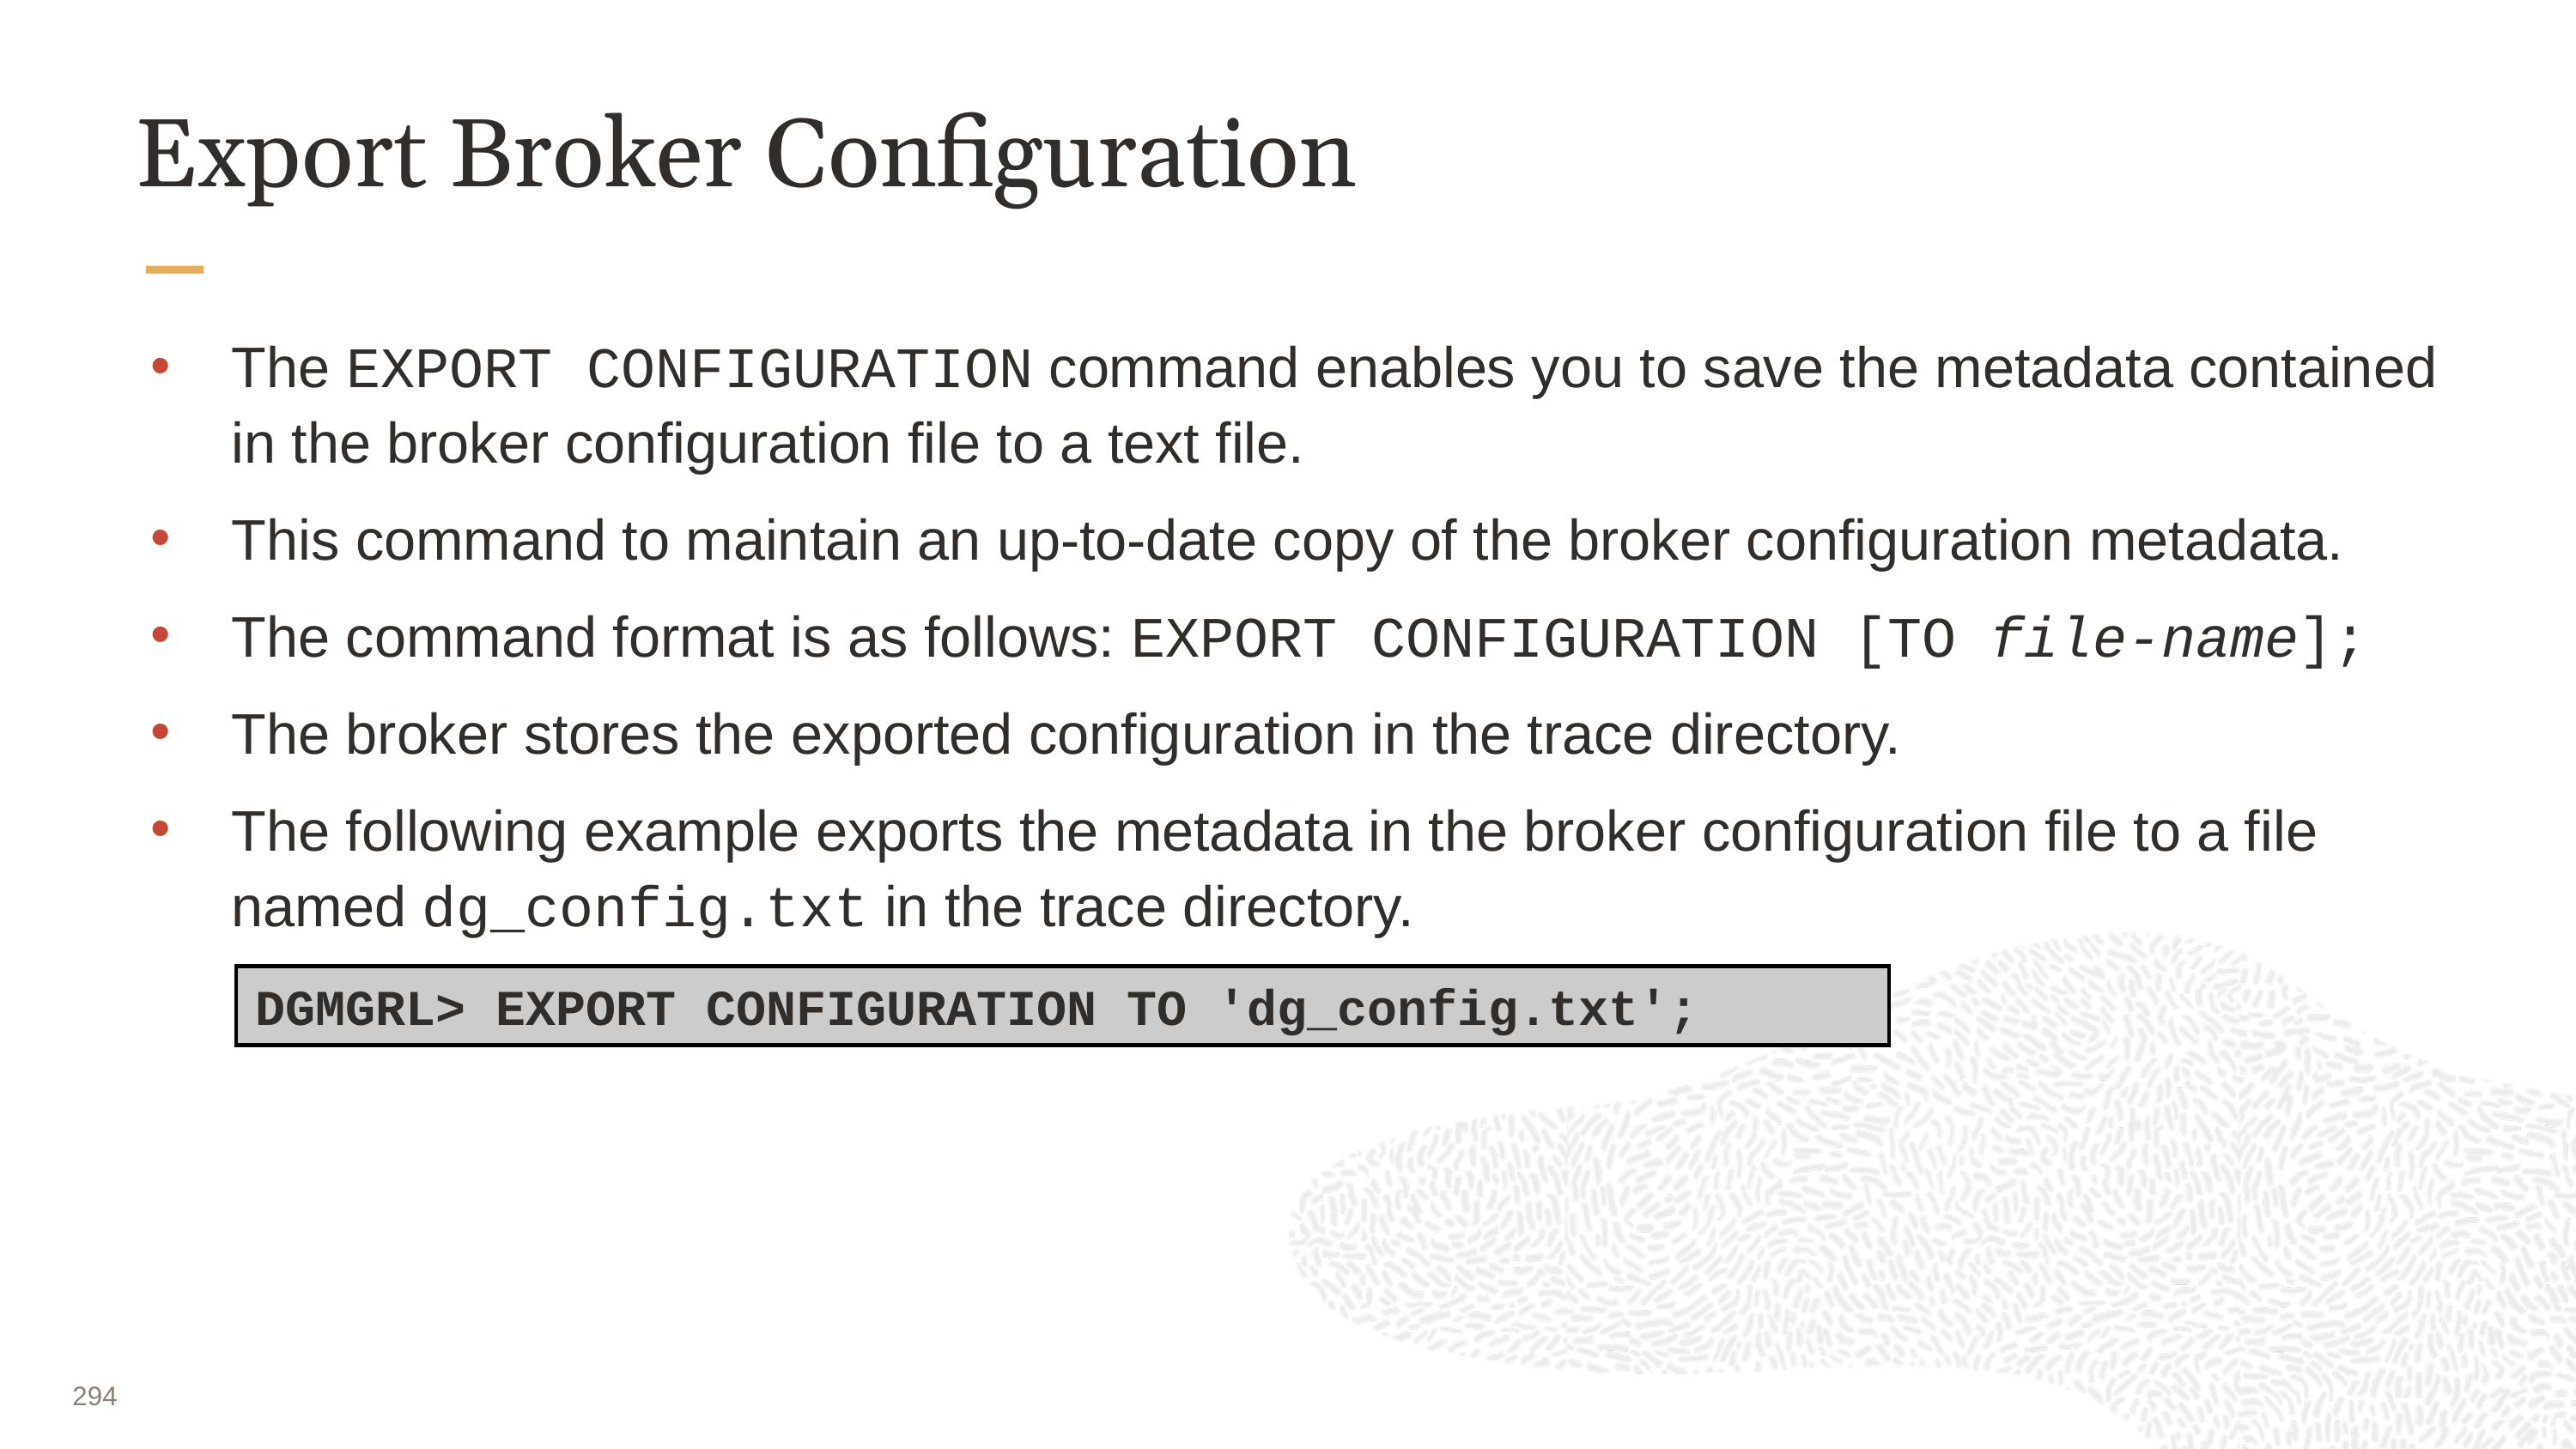

# Export Broker Configuration
The EXPORT CONFIGURATION command enables you to save the metadata contained in the broker configuration file to a text file.
This command to maintain an up-to-date copy of the broker configuration metadata.
The command format is as follows: EXPORT CONFIGURATION [TO file-name];
The broker stores the exported configuration in the trace directory.
The following example exports the metadata in the broker configuration file to a file named dg_config.txt in the trace directory.
DGMGRL> EXPORT CONFIGURATION TO 'dg_config.txt';